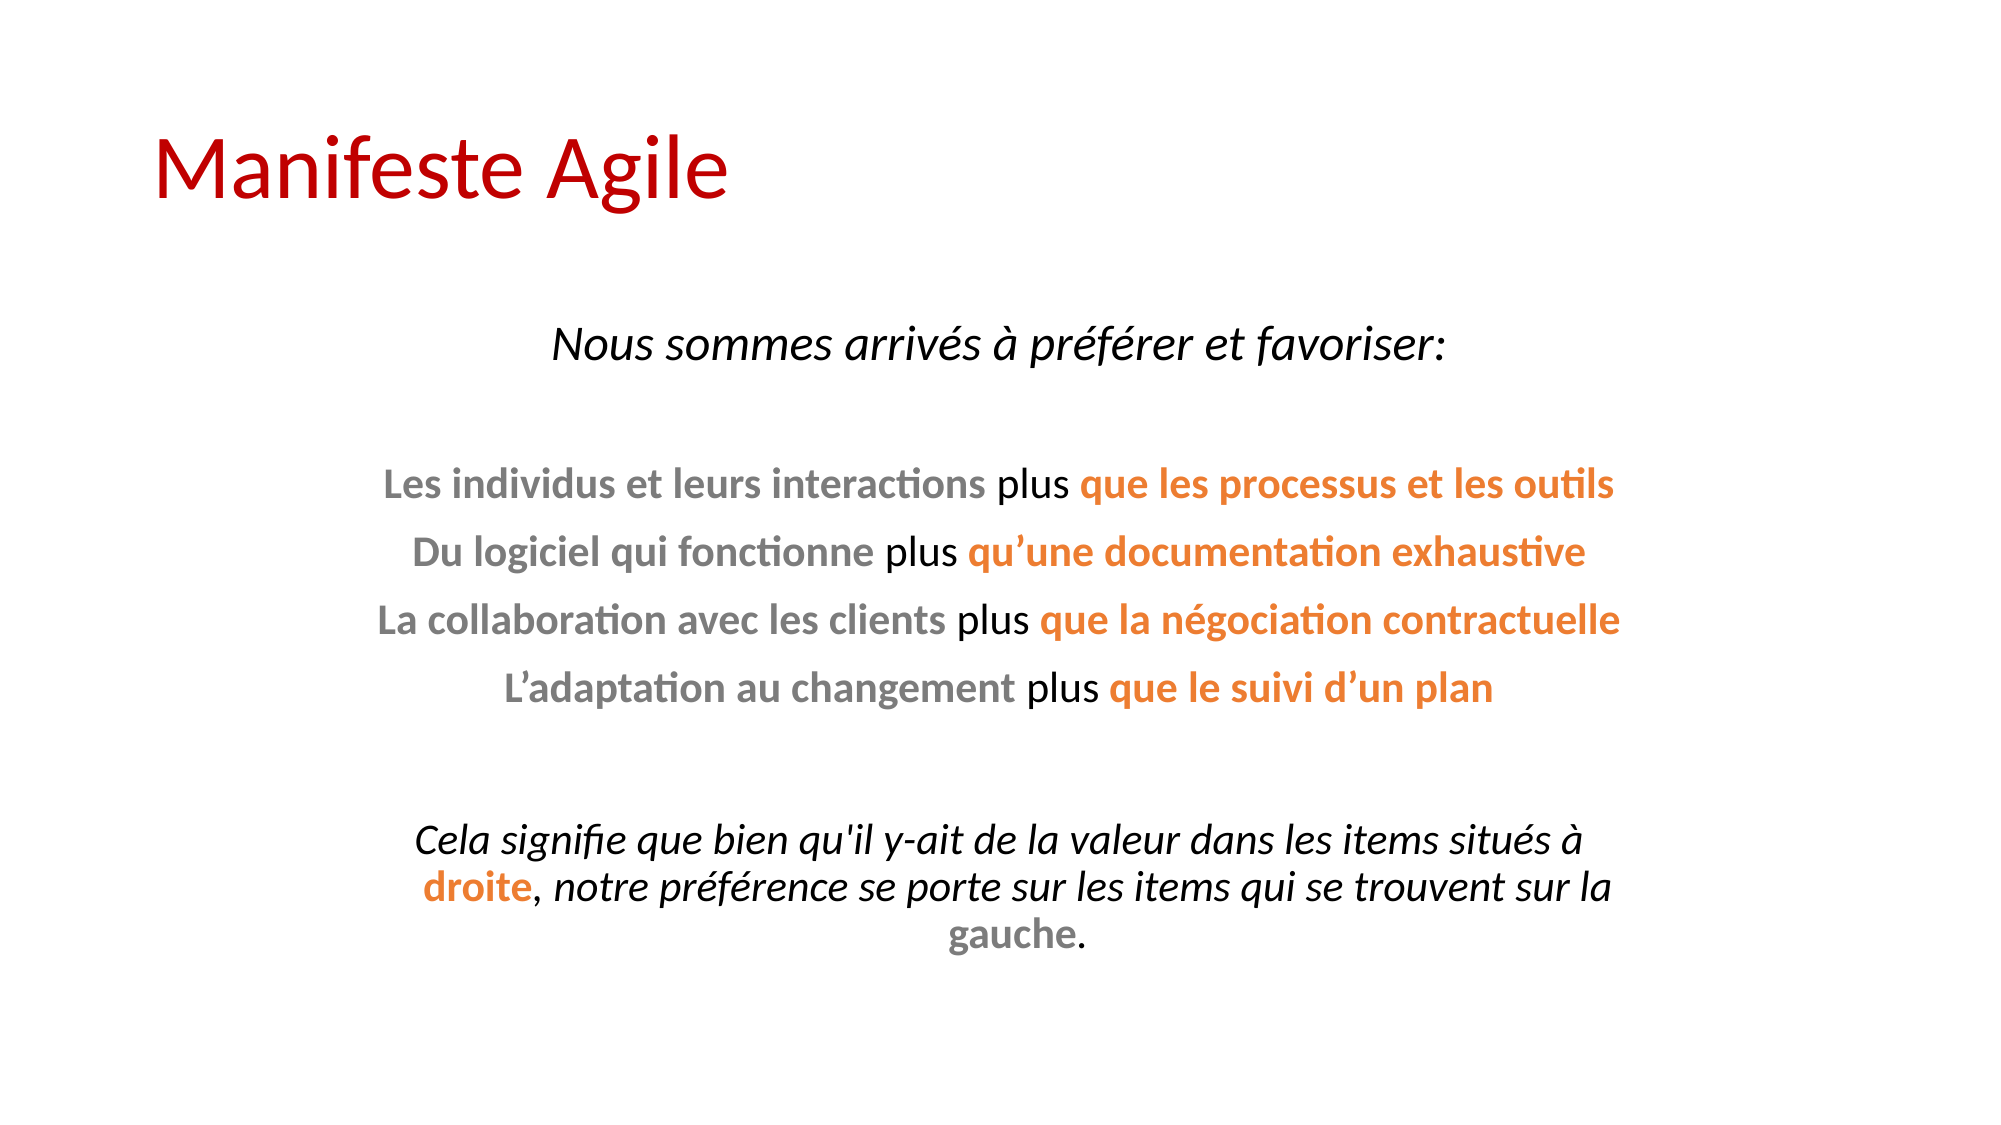

# Manifeste Agile

Nous sommes arrivés à préférer et favoriser:

Les individus et leurs interactions plus que les processus et les outils
Du logiciel qui fonctionne plus qu’une documentation exhaustive
La collaboration avec les clients plus que la négociation contractuelle
L’adaptation au changement plus que le suivi d’un plan

Cela signifie que bien qu'il y-ait de la valeur dans les items situés à droite, notre préférence se porte sur les items qui se trouvent sur la gauche.